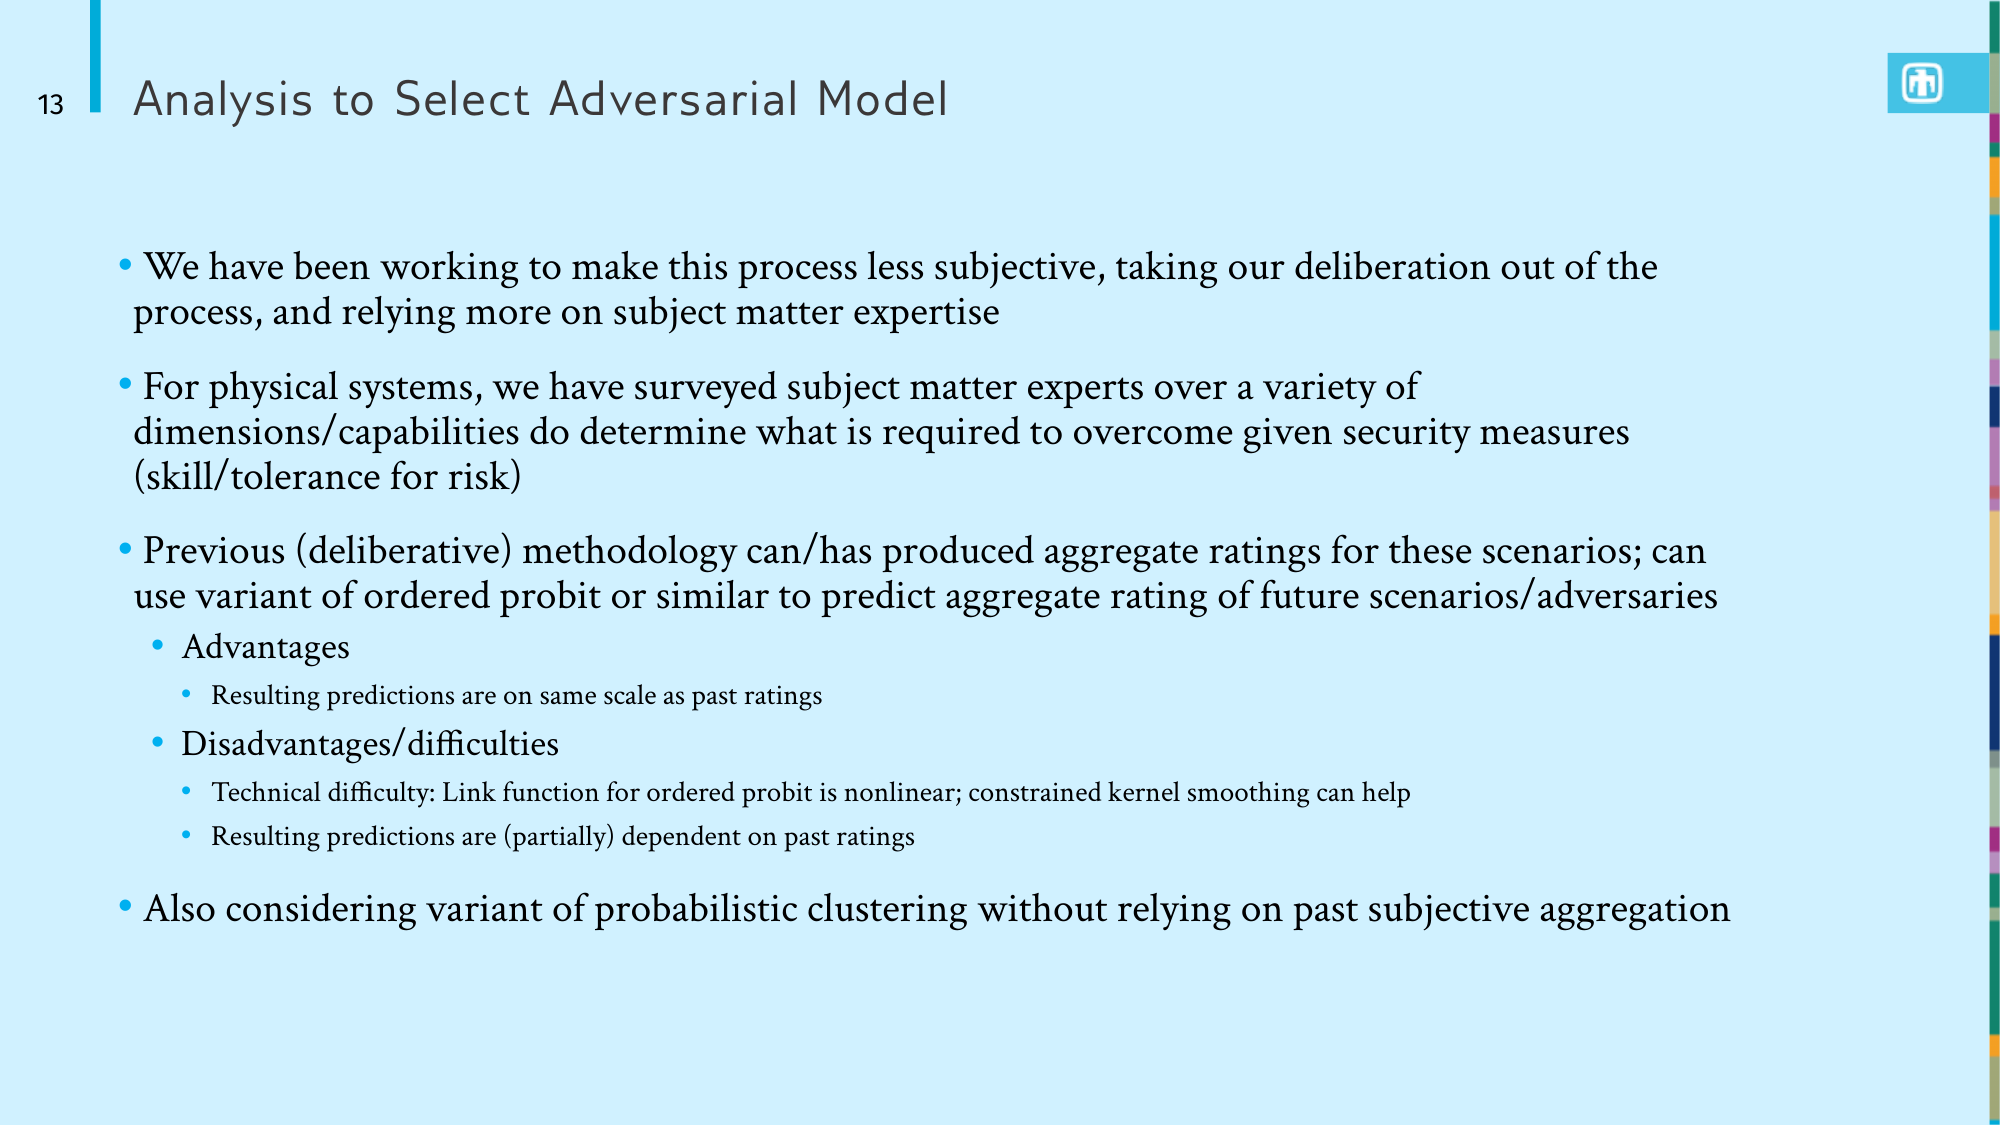

# Analysis to Select Adversarial Model
13
 We have been working to make this process less subjective, taking our deliberation out of the process, and relying more on subject matter expertise
 For physical systems, we have surveyed subject matter experts over a variety of dimensions/capabilities do determine what is required to overcome given security measures (skill/tolerance for risk)
 Previous (deliberative) methodology can/has produced aggregate ratings for these scenarios; can use variant of ordered probit or similar to predict aggregate rating of future scenarios/adversaries
Advantages
Resulting predictions are on same scale as past ratings
Disadvantages/difficulties
Technical difficulty: Link function for ordered probit is nonlinear; constrained kernel smoothing can help
Resulting predictions are (partially) dependent on past ratings
 Also considering variant of probabilistic clustering without relying on past subjective aggregation